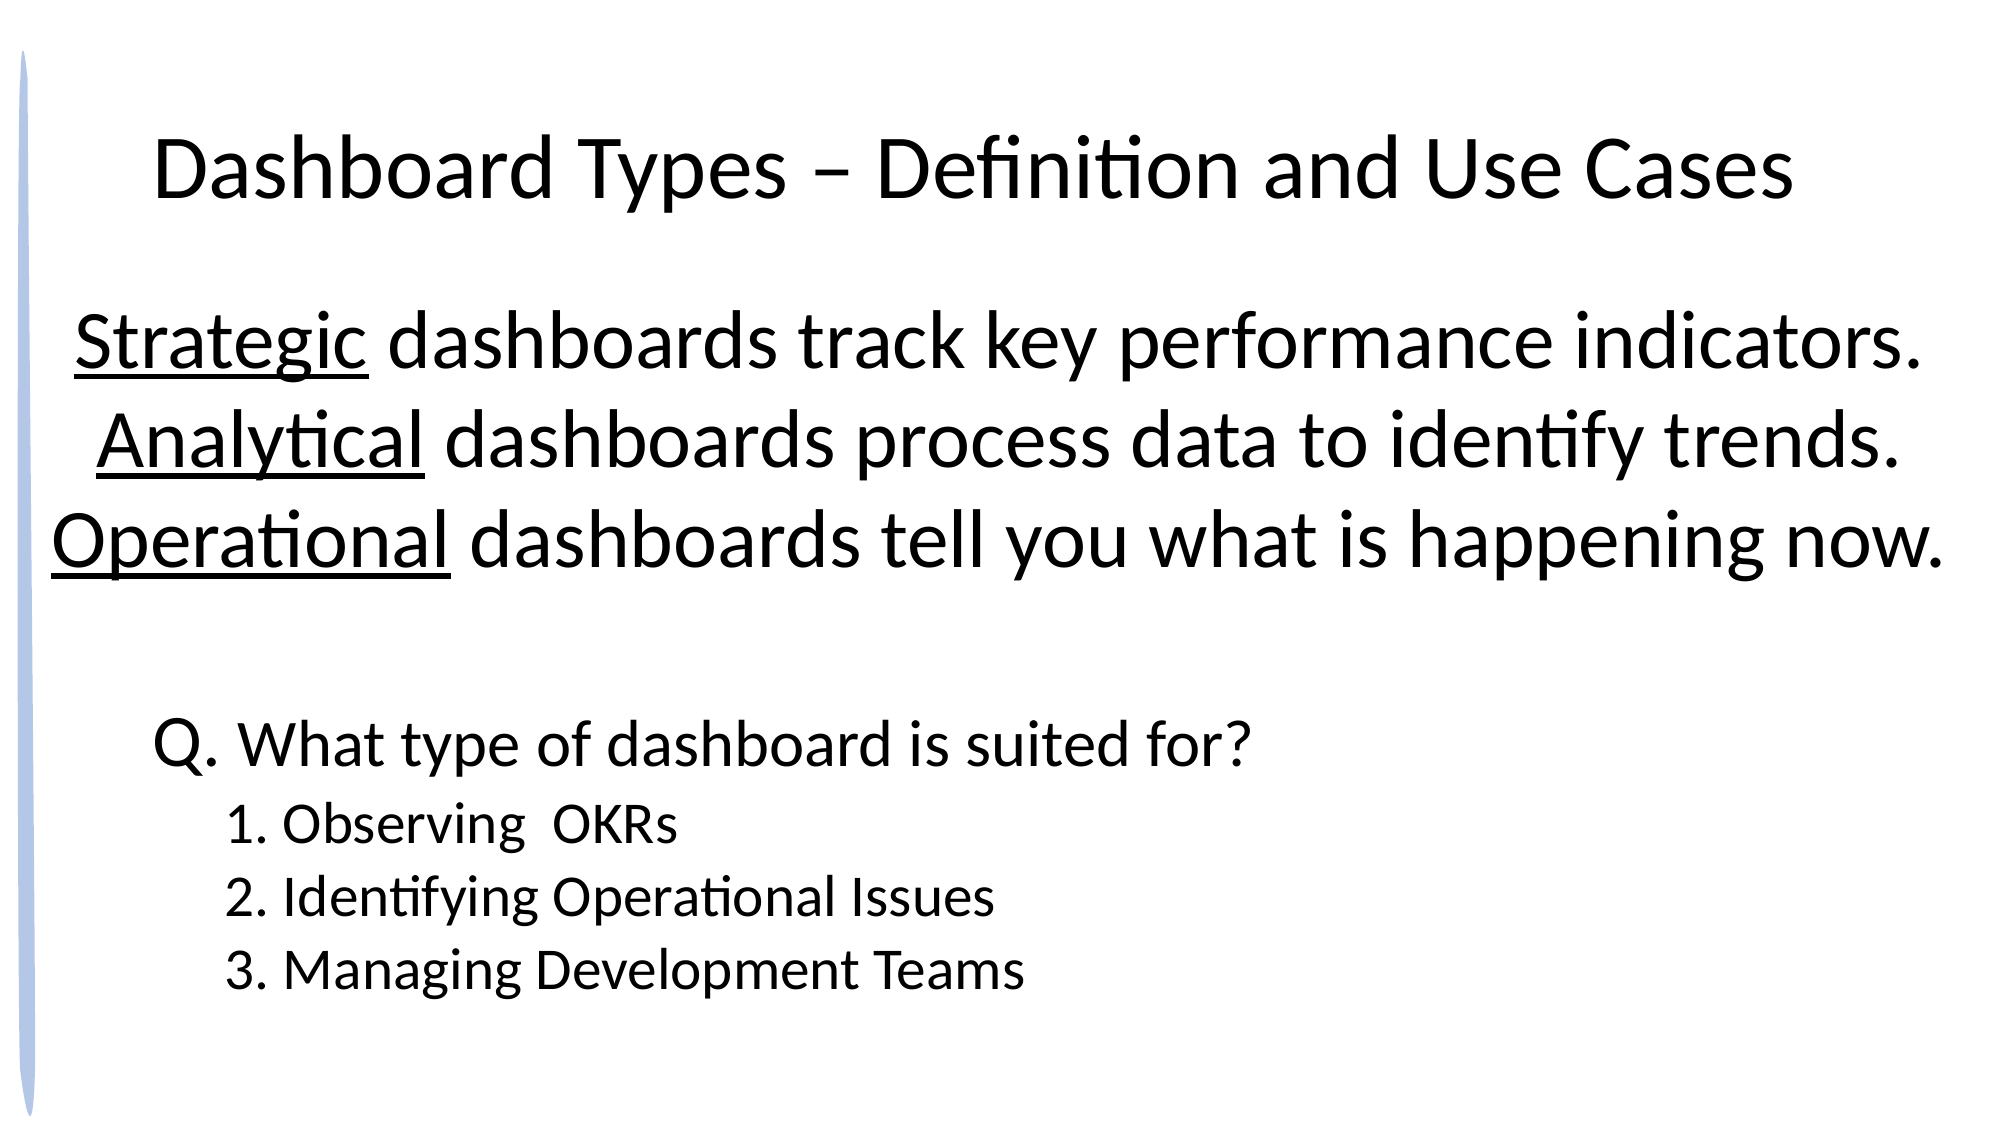

# Dashboard Types – Definition and Use Cases
Strategic dashboards track key performance indicators.
Analytical dashboards process data to identify trends.
Operational dashboards tell you what is happening now.
Q. What type of dashboard is suited for?
1. Observing  OKRs
2. Identifying Operational Issues
3. Managing Development Teams